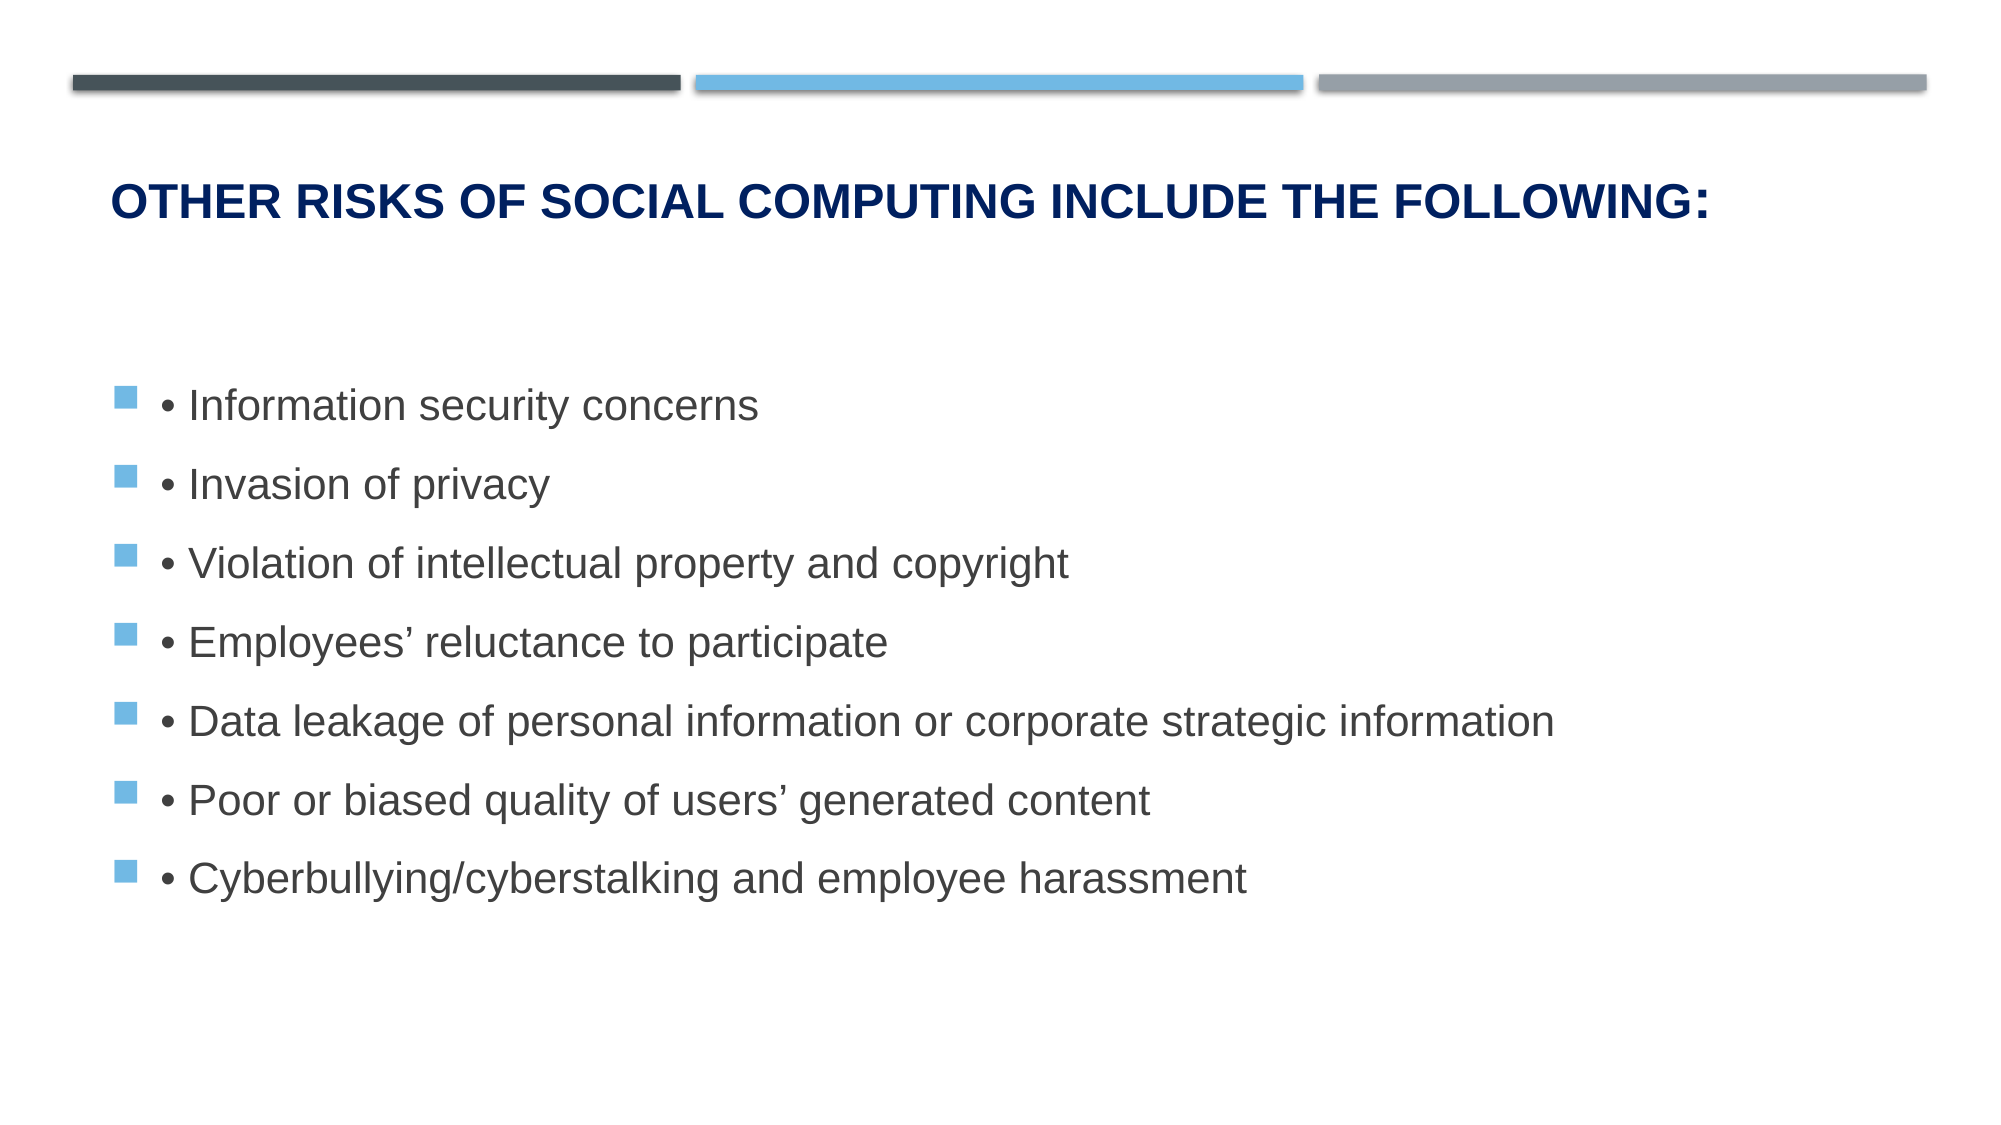

# Other risks of social computing include the following:
• Information security concerns
• Invasion of privacy
• Violation of intellectual property and copyright
• Employees’ reluctance to participate
• Data leakage of personal information or corporate strategic information
• Poor or biased quality of users’ generated content
• Cyberbullying/cyberstalking and employee harassment